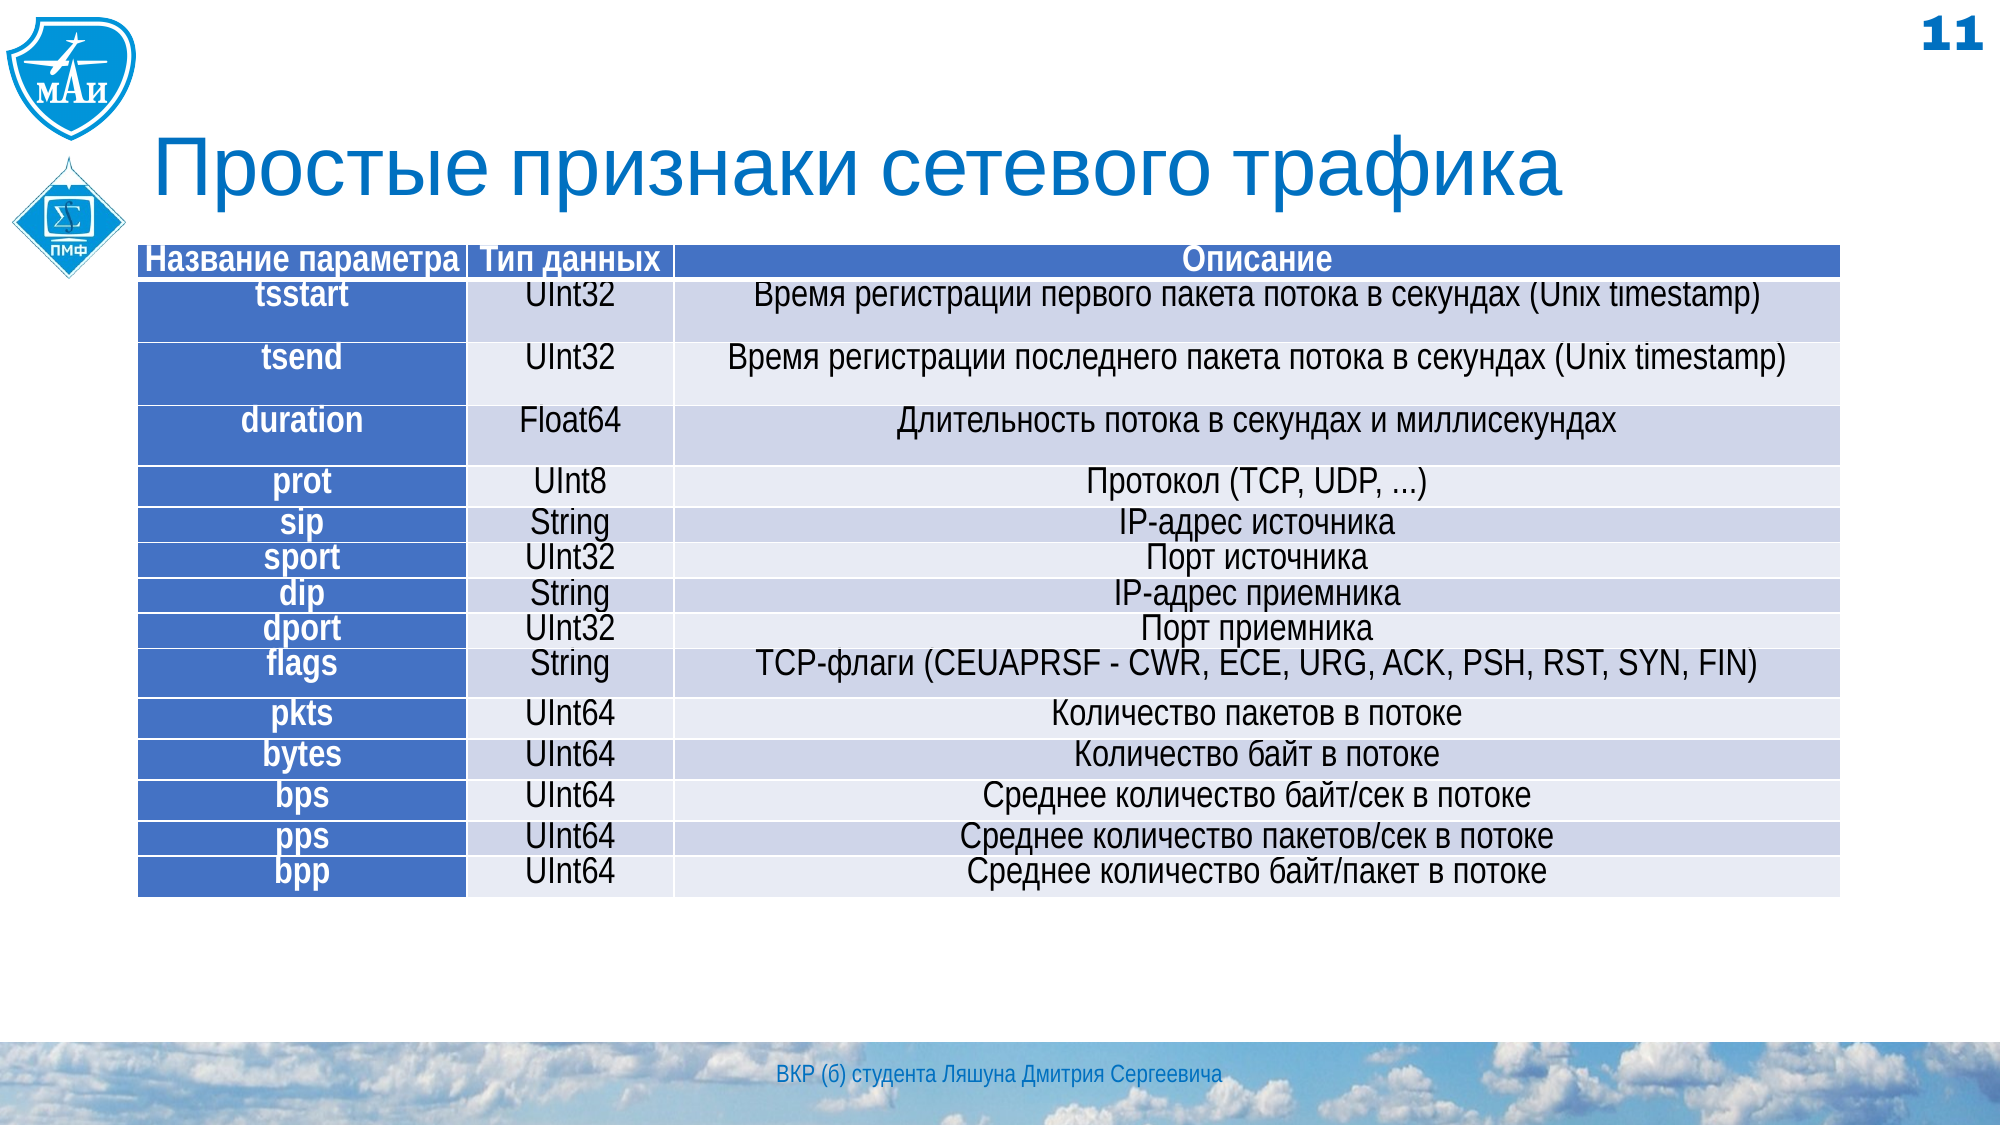

11
# Простые признаки сетевого трафика
| Название параметра | Тип данных | Описание |
| --- | --- | --- |
| tsstart | UInt32 | Время регистрации первого пакета потока в секундах (Unix timestamp) |
| tsend | UInt32 | Время регистрации последнего пакета потока в секундах (Unix timestamp) |
| duration | Float64 | Длительность потока в секундах и миллисекундах |
| prot | UInt8 | Протокол (TCP, UDP, ...) |
| sip | String | IP-адрес источника |
| sport | UInt32 | Порт источника |
| dip | String | IP-адрес приемника |
| dport | UInt32 | Порт приемника |
| flags | String | TCP-флаги (CEUAPRSF - CWR, ECE, URG, ACK, PSH, RST, SYN, FIN) |
| pkts | UInt64 | Количество пакетов в потоке |
| bytes | UInt64 | Количество байт в потоке |
| bps | UInt64 | Среднее количество байт/сек в потоке |
| pps | UInt64 | Среднее количество пакетов/сек в потоке |
| bpp | UInt64 | Среднее количество байт/пакет в потоке |
ВКР (б) студента Ляшуна Дмитрия Сергеевича